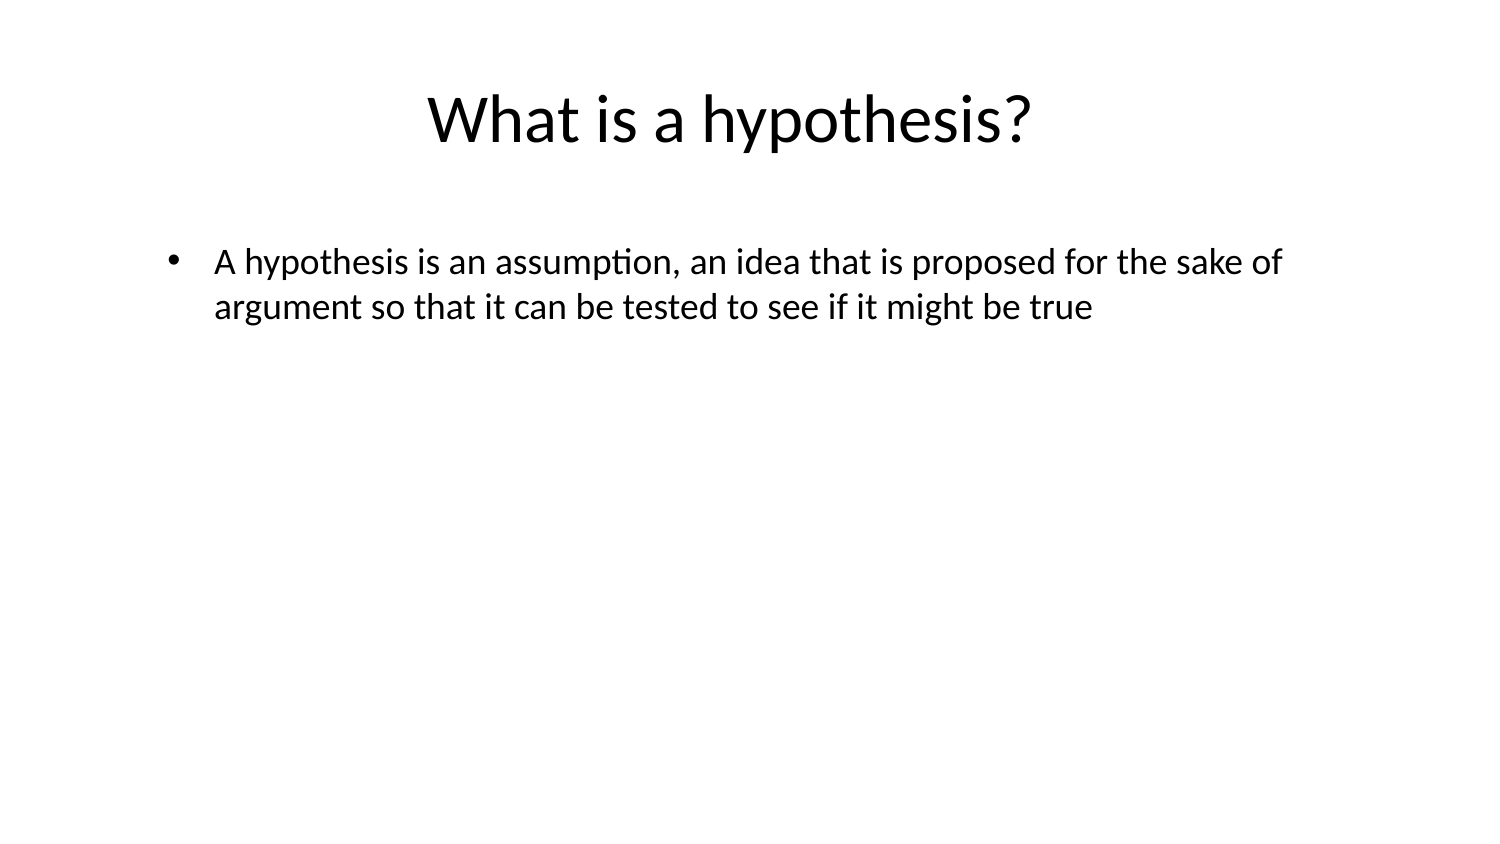

# What is a hypothesis?
A hypothesis is an assumption, an idea that is proposed for the sake of argument so that it can be tested to see if it might be true